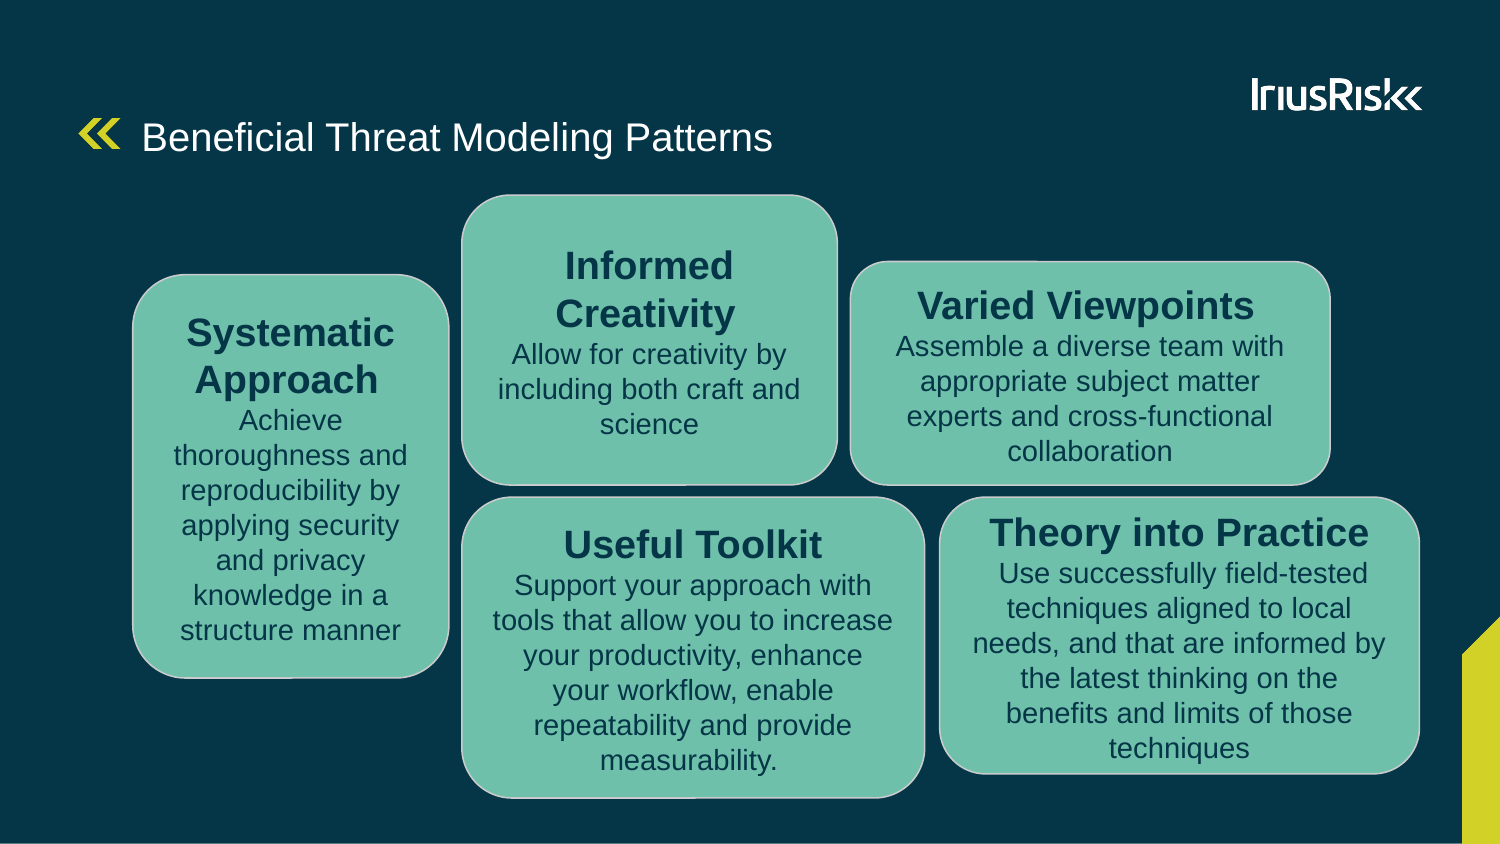

# Beneficial Threat Modeling Patterns
Informed Creativity
Allow for creativity by including both craft and science
Varied Viewpoints
Assemble a diverse team with appropriate subject matter experts and cross-functional collaboration
Systematic Approach
Achieve thoroughness and reproducibility by applying security and privacy knowledge in a structure manner
Useful Toolkit
Support your approach with tools that allow you to increase your productivity, enhance your workflow, enable repeatability and provide measurability.
Theory into Practice
 Use successfully field-tested techniques aligned to local needs, and that are informed by the latest thinking on the benefits and limits of those techniques